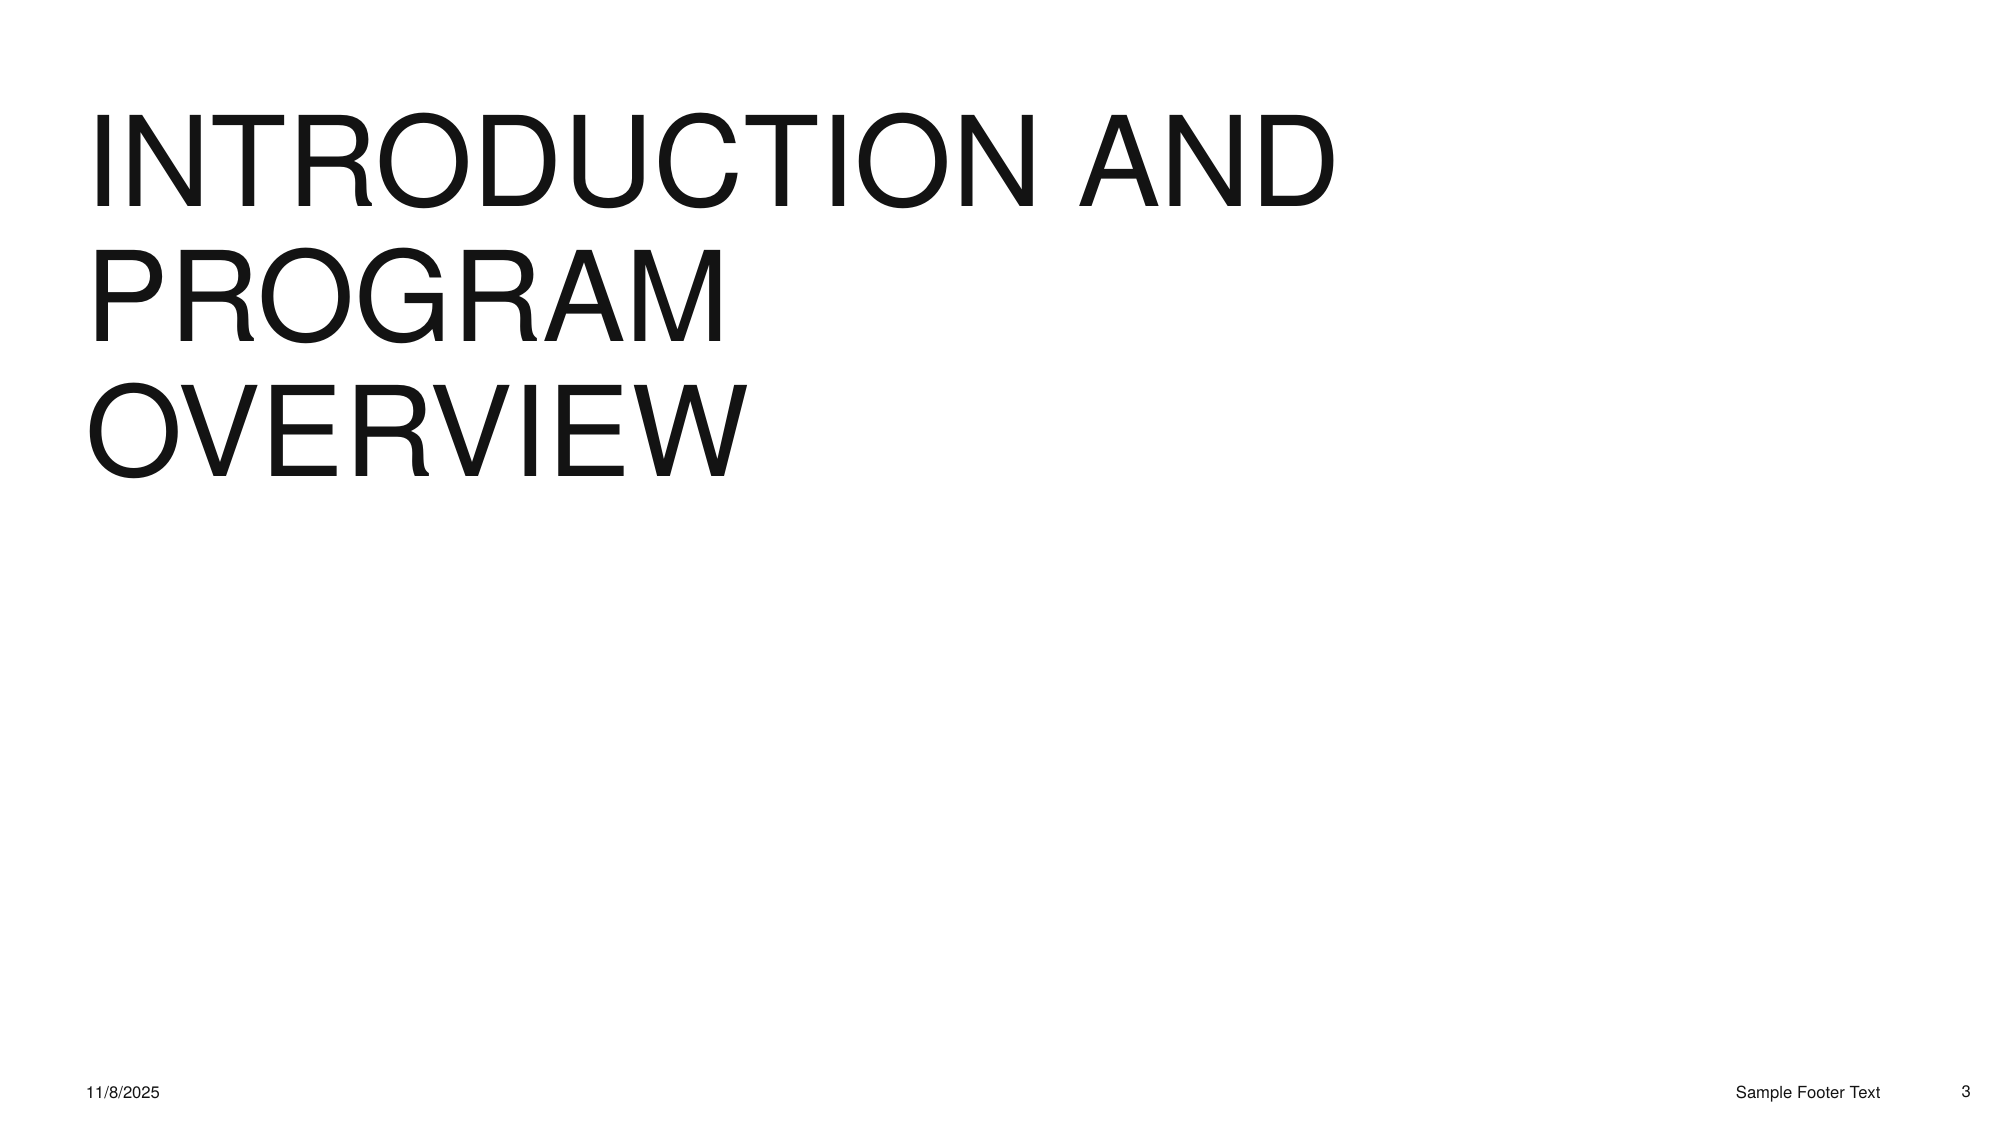

# Introduction and Program Overview

11/8/2025
Sample Footer Text
3